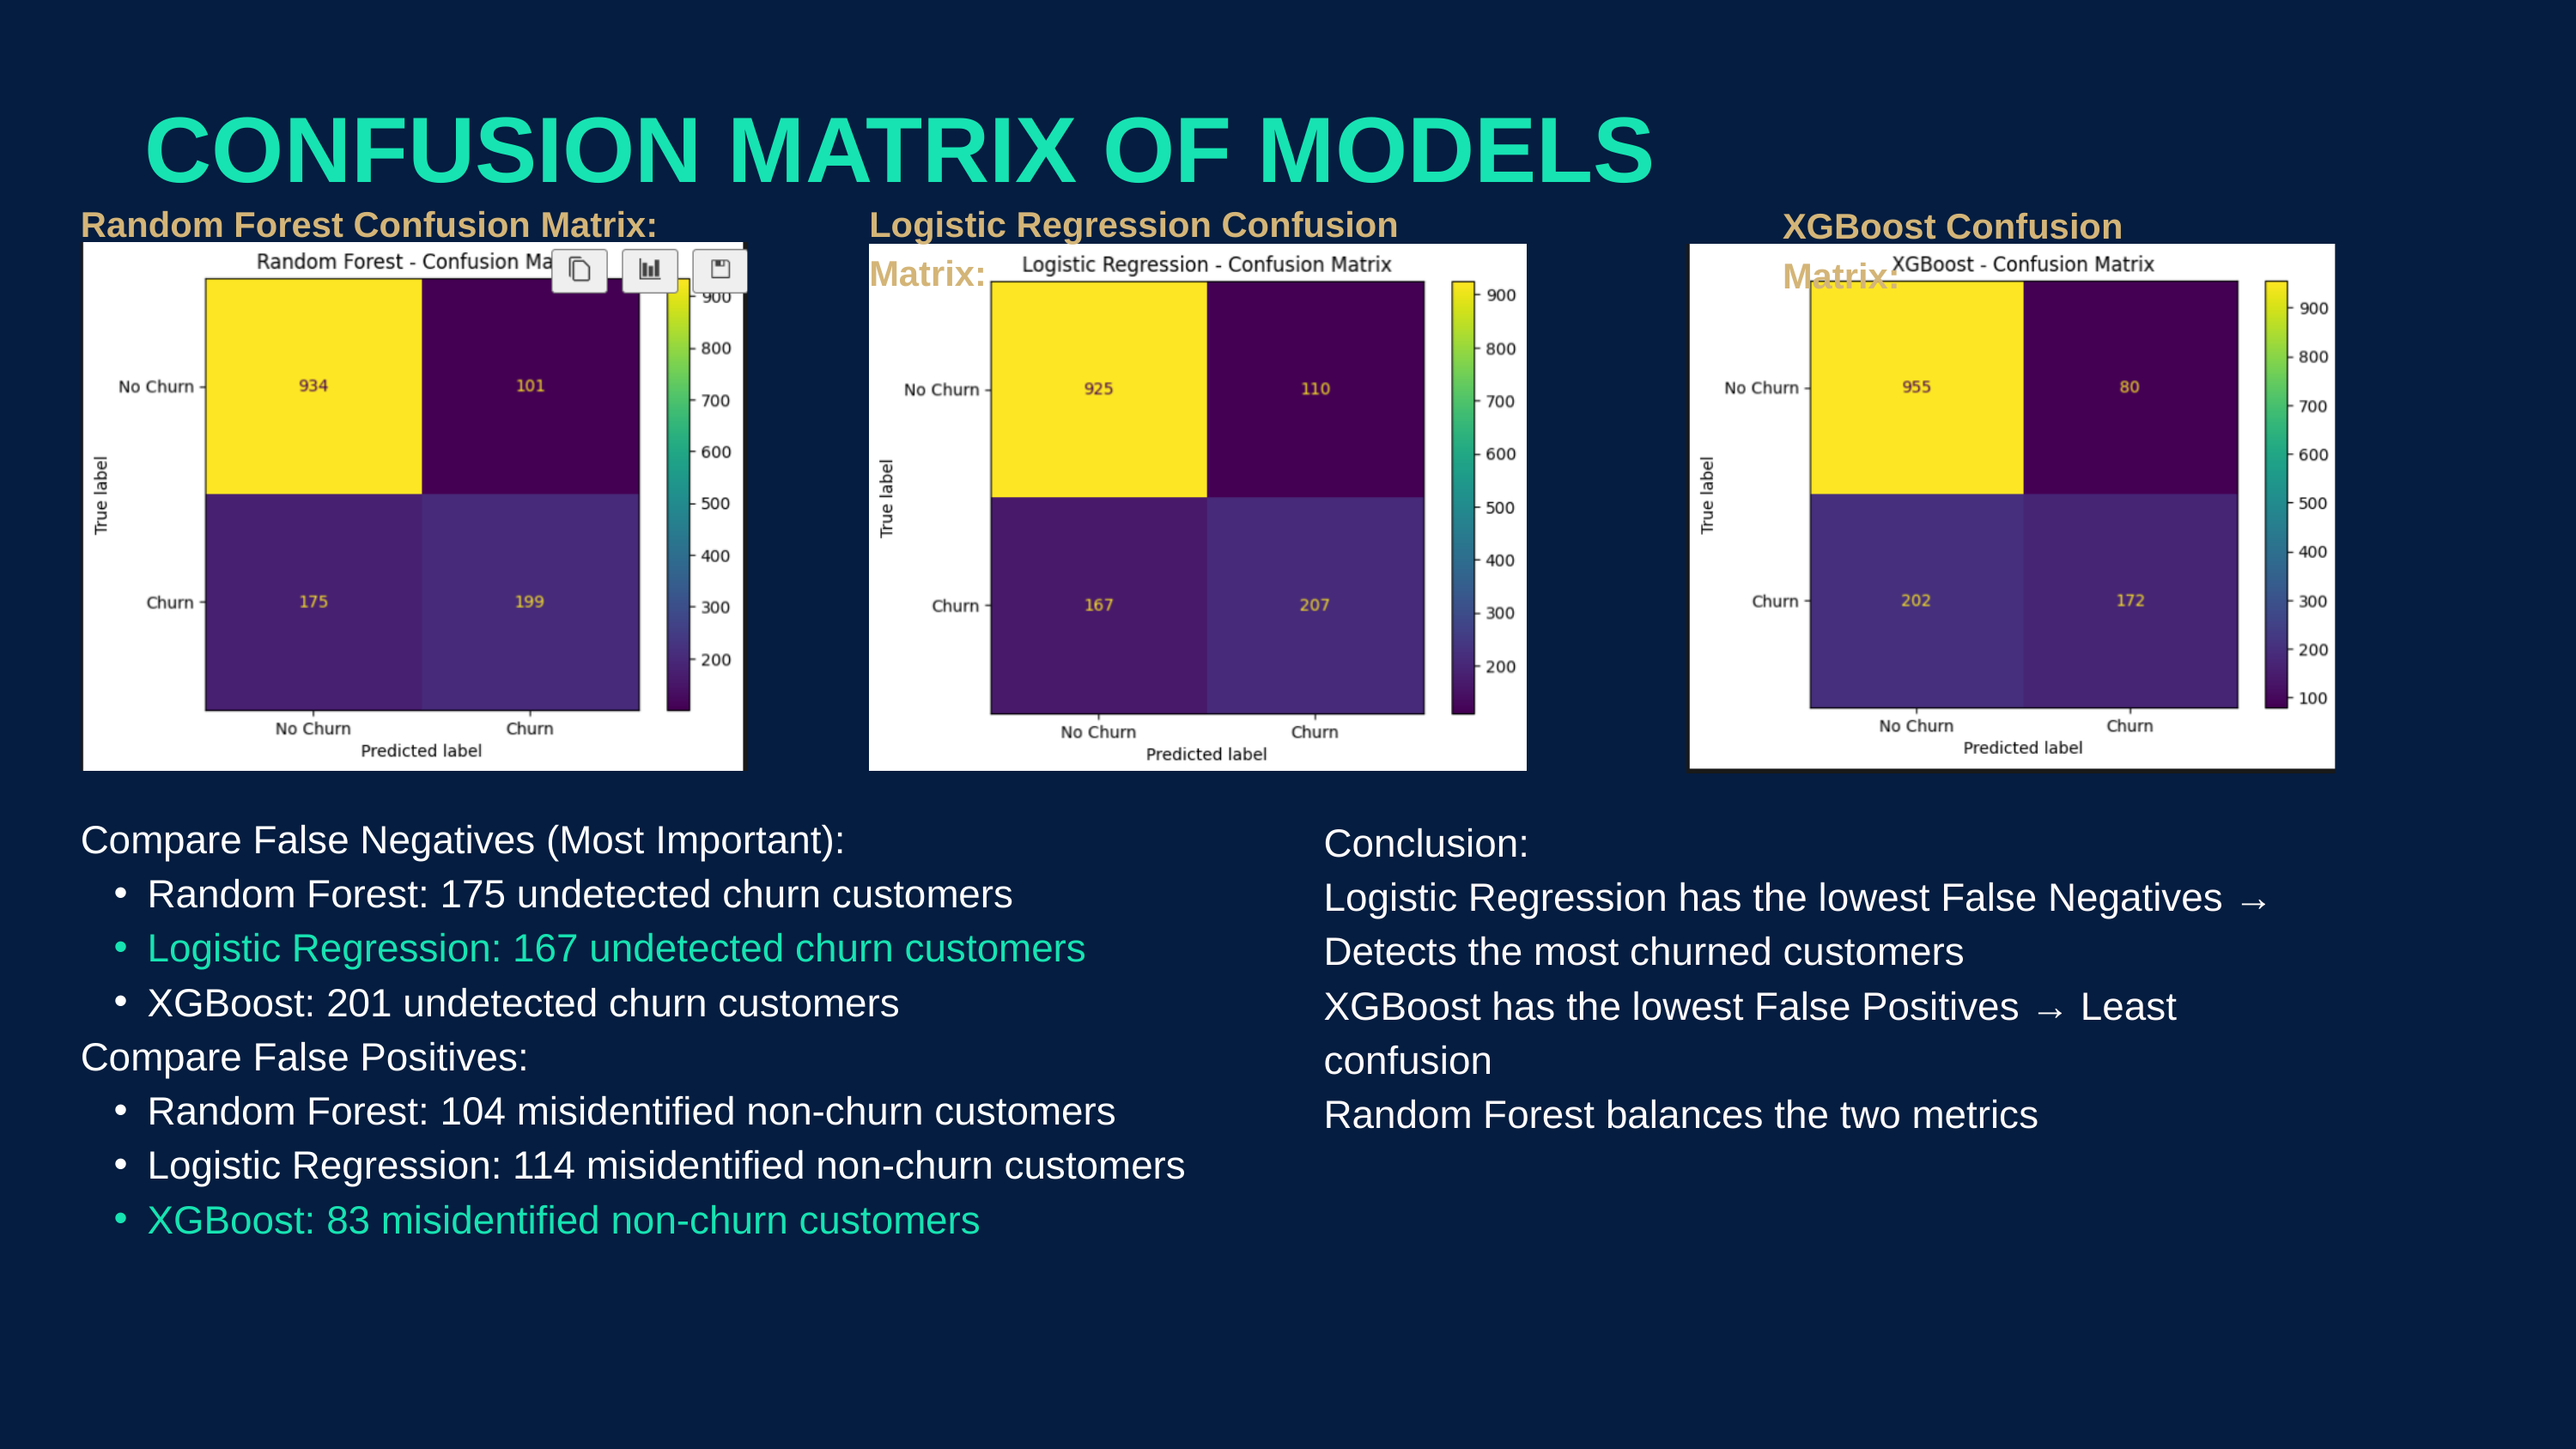

CONFUSION MATRIX OF MODELS
Random Forest Confusion Matrix:
Logistic Regression Confusion Matrix:
XGBoost Confusion Matrix:

Compare False Negatives (Most Important):
Random Forest: 175 undetected churn customers
Logistic Regression: 167 undetected churn customers
XGBoost: 201 undetected churn customers
Compare False Positives:
Random Forest: 104 misidentified non-churn customers
Logistic Regression: 114 misidentified non-churn customers
XGBoost: 83 misidentified non-churn customers
Conclusion:
Logistic Regression has the lowest False Negatives → Detects the most churned customers
XGBoost has the lowest False Positives → Least confusion
Random Forest balances the two metrics